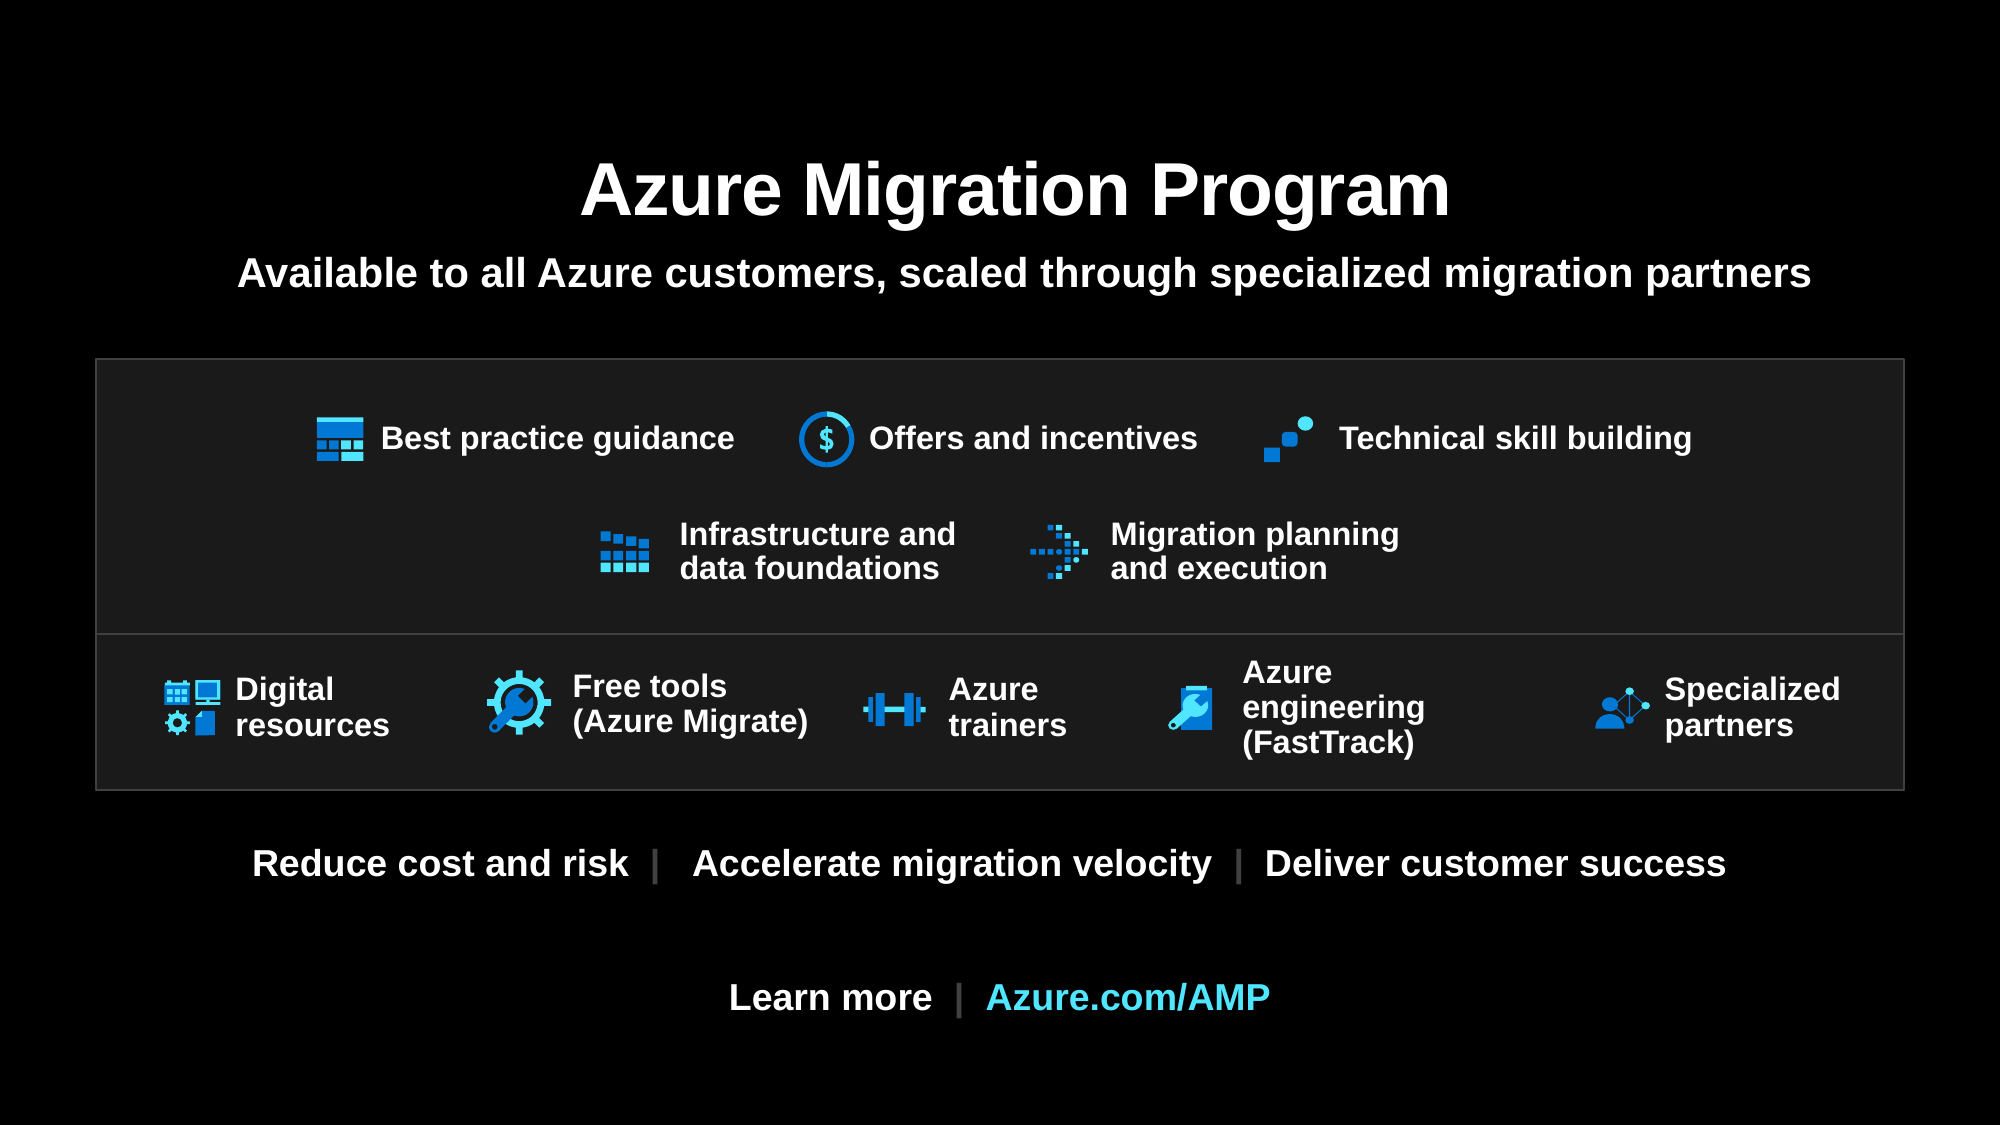

Azure Migration Program
Available to all Azure customers, scaled through specialized migration partners

Offers and incentives

Technical skill building

Best practice guidance
Infrastructure and
data foundations

Migration planning
and execution

Azure engineering (FastTrack)

Free tools
(Azure Migrate)

Specialized
partners

Digital
resources

Azure
trainers

Reduce cost and risk  |   Accelerate migration velocity  |  Deliver customer success
Learn more  |  Azure.com/AMP